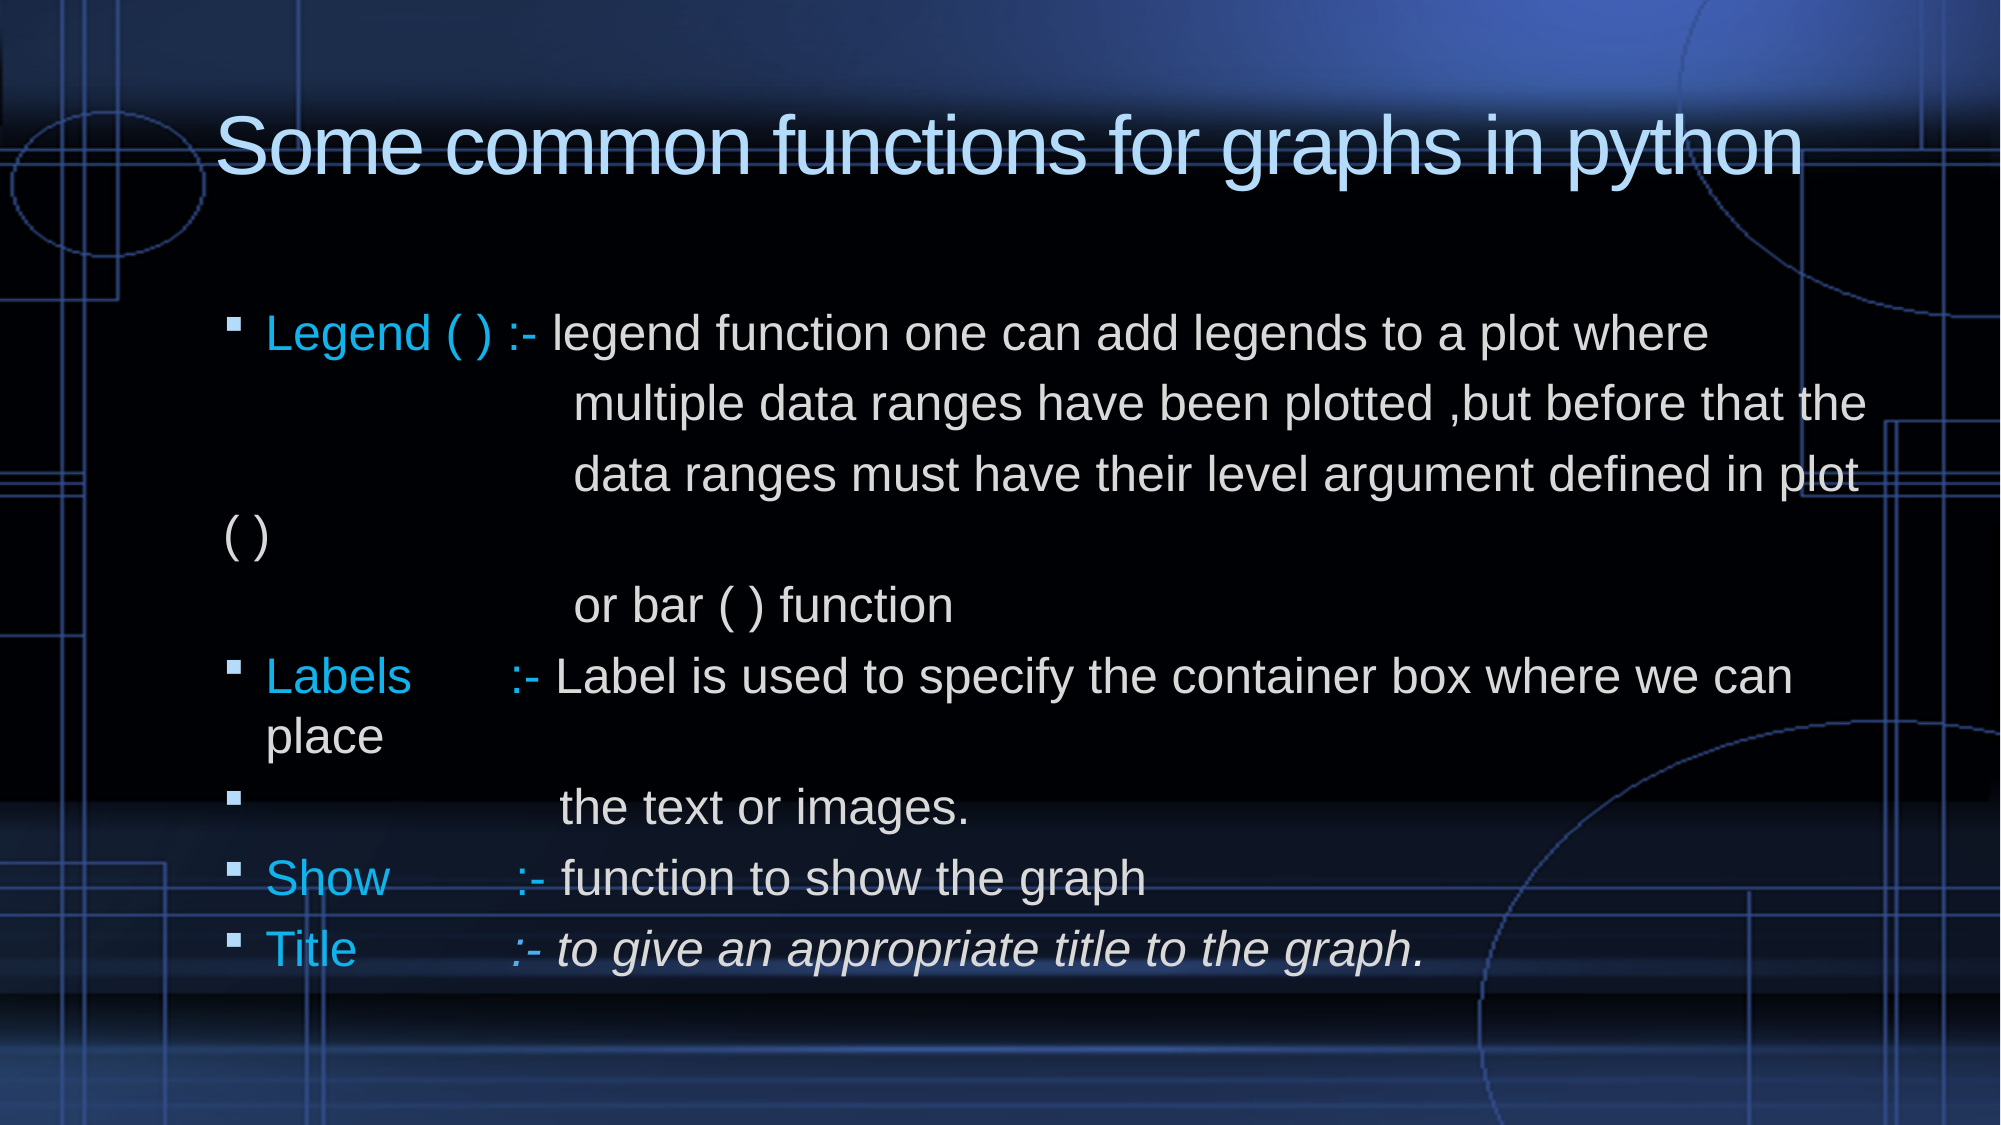

# Some common functions for graphs in python
Legend ( ) :- legend function one can add legends to a plot where
                         multiple data ranges have been plotted ,but before that the
                         data ranges must have their level argument defined in plot ( )
                         or bar ( ) function
Labels       :- Label is used to specify the container box where we can place
                     the text or images.
Show         :- function to show the graph
Title           :- to give an appropriate title to the graph.